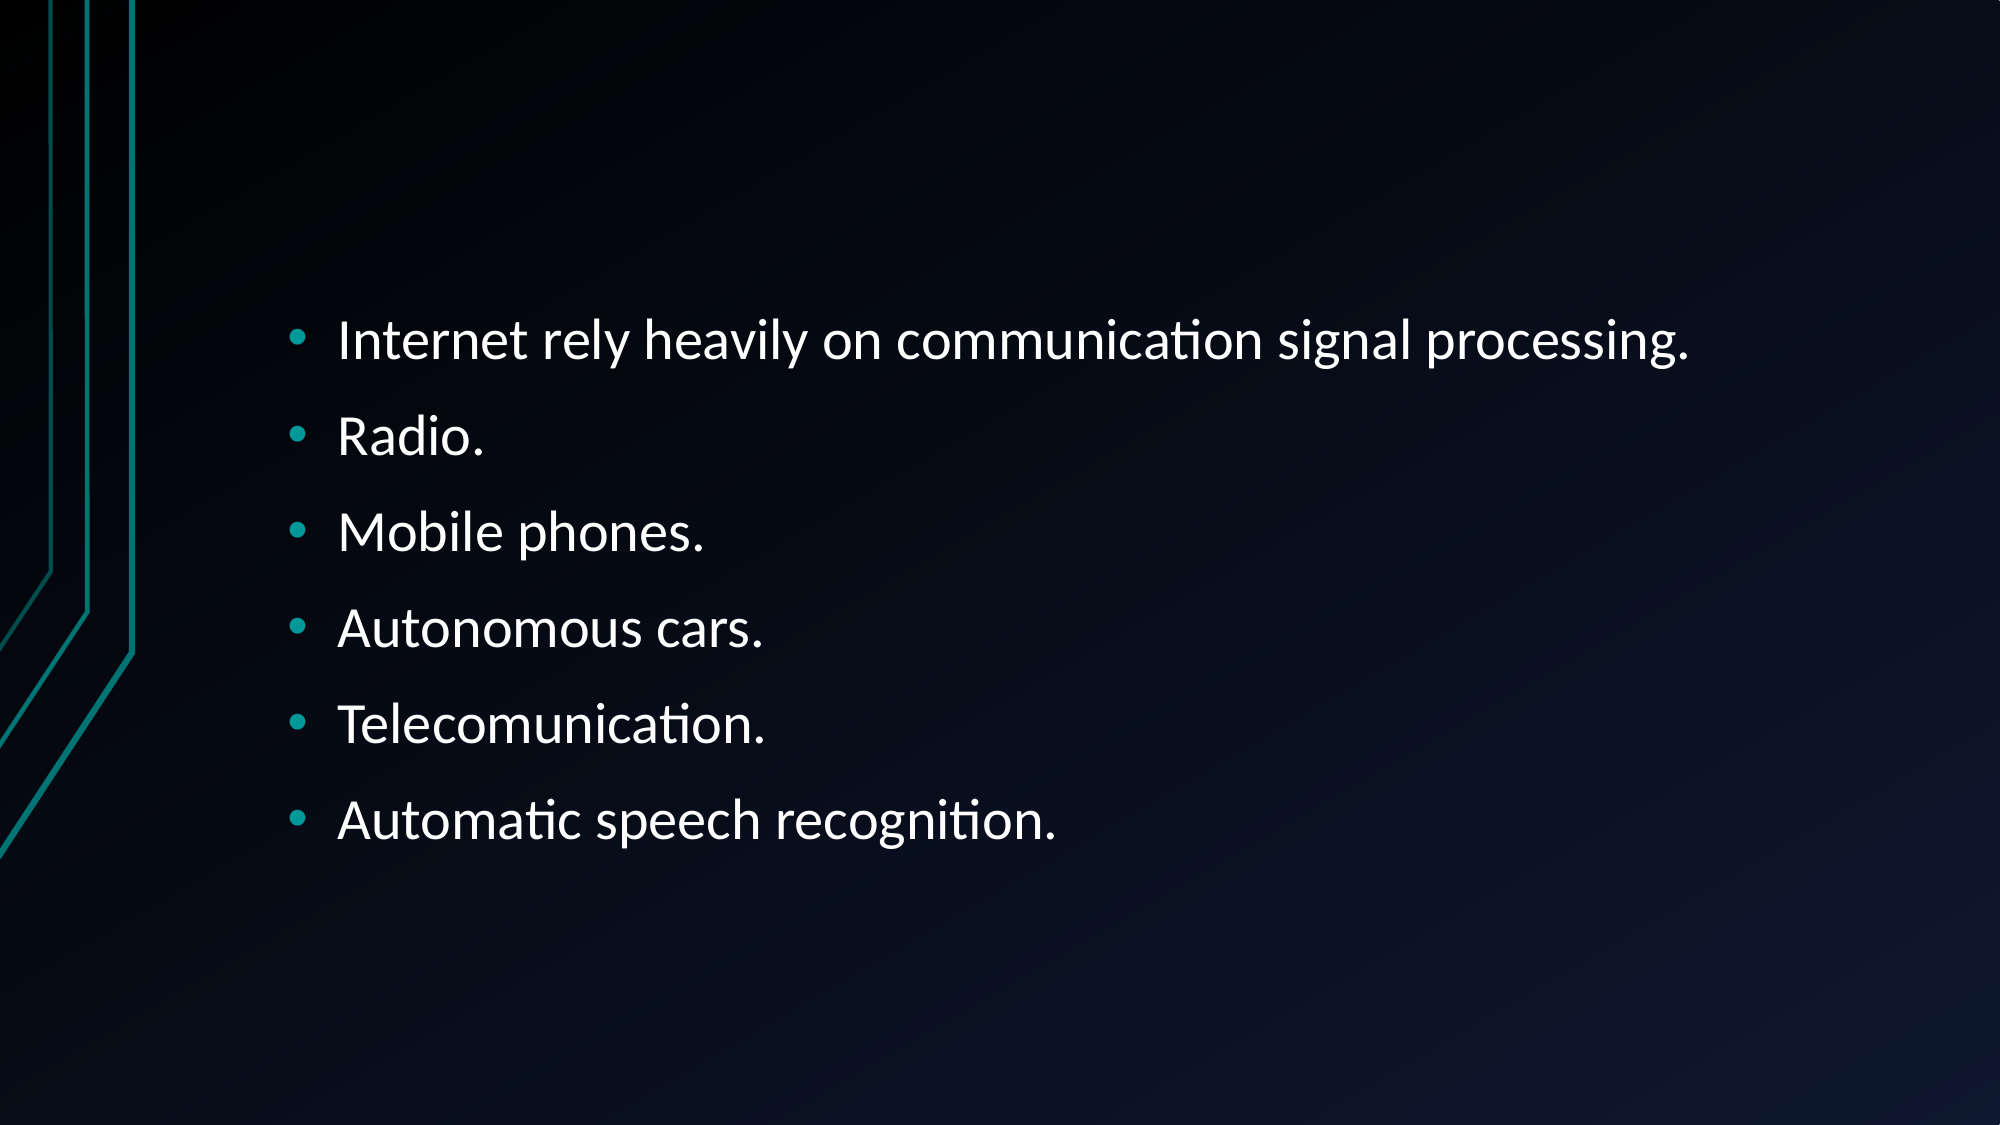

Internet rely heavily on communication signal processing.
Radio.
Mobile phones.
Autonomous cars.
Telecomunication.
Automatic speech recognition.